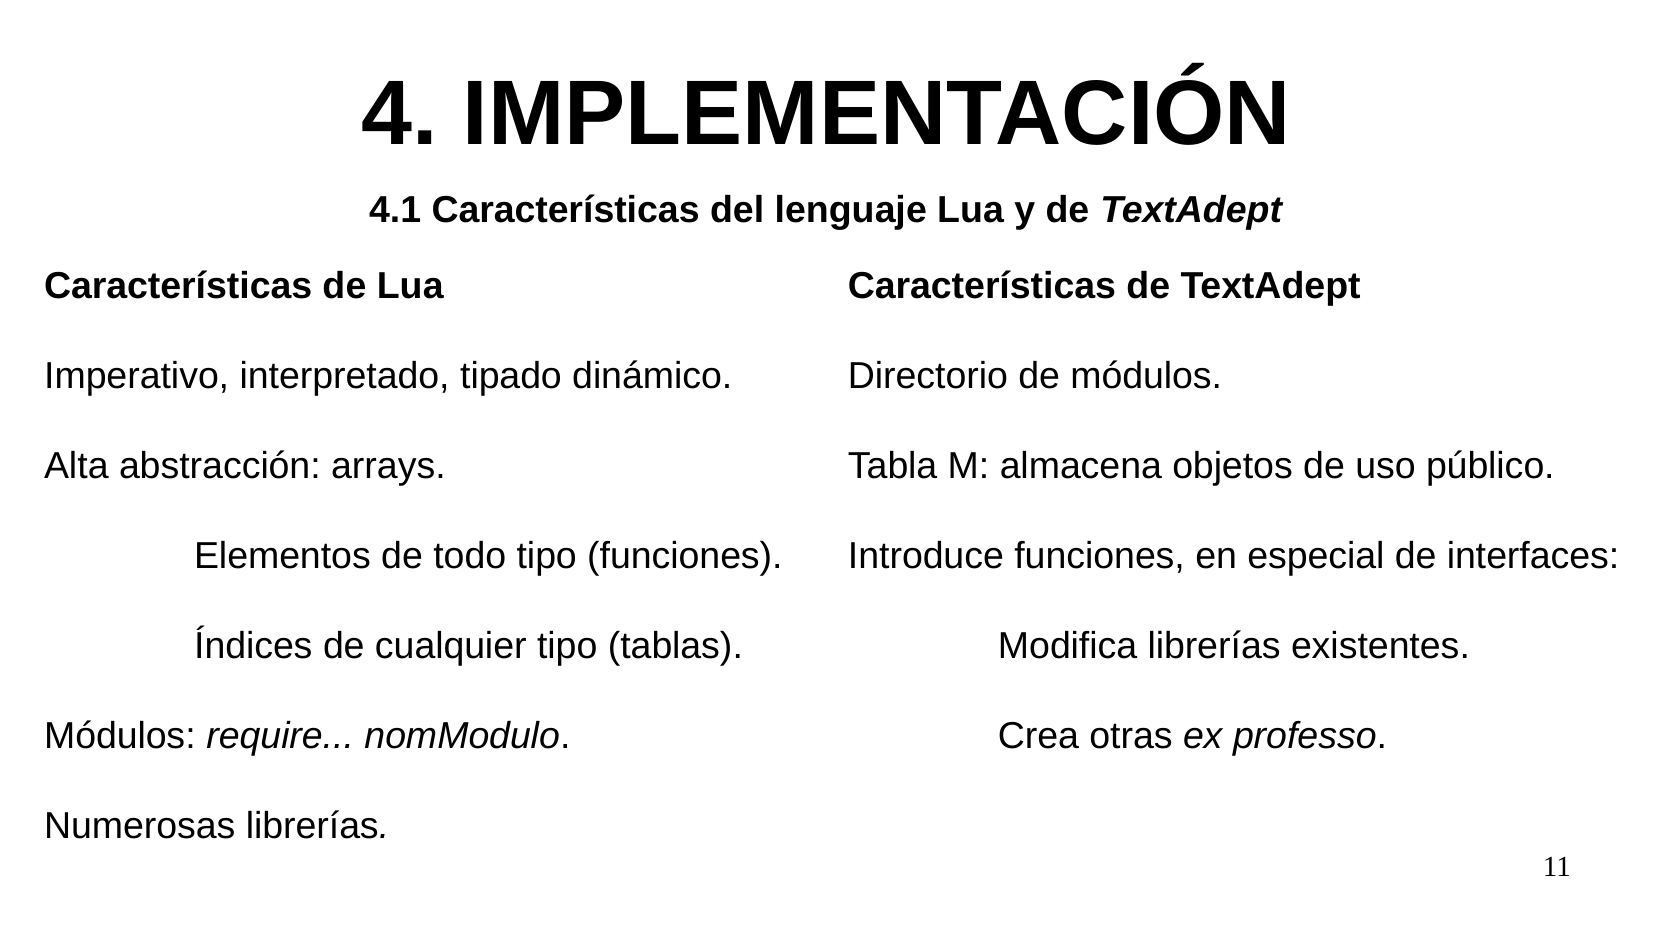

# 4. IMPLEMENTACIÓN
4.1 Características del lenguaje Lua y de TextAdept
Características de Lua

Imperativo, interpretado, tipado dinámico.

Alta abstracción: arrays.

	Elementos de todo tipo (funciones).

	Índices de cualquier tipo (tablas).

Módulos: require... nomModulo.

Numerosas librerías.
Características de TextAdept

Directorio de módulos.

Tabla M: almacena objetos de uso público.

Introduce funciones, en especial de interfaces:

	Modifica librerías existentes.

	Crea otras ex professo.
11